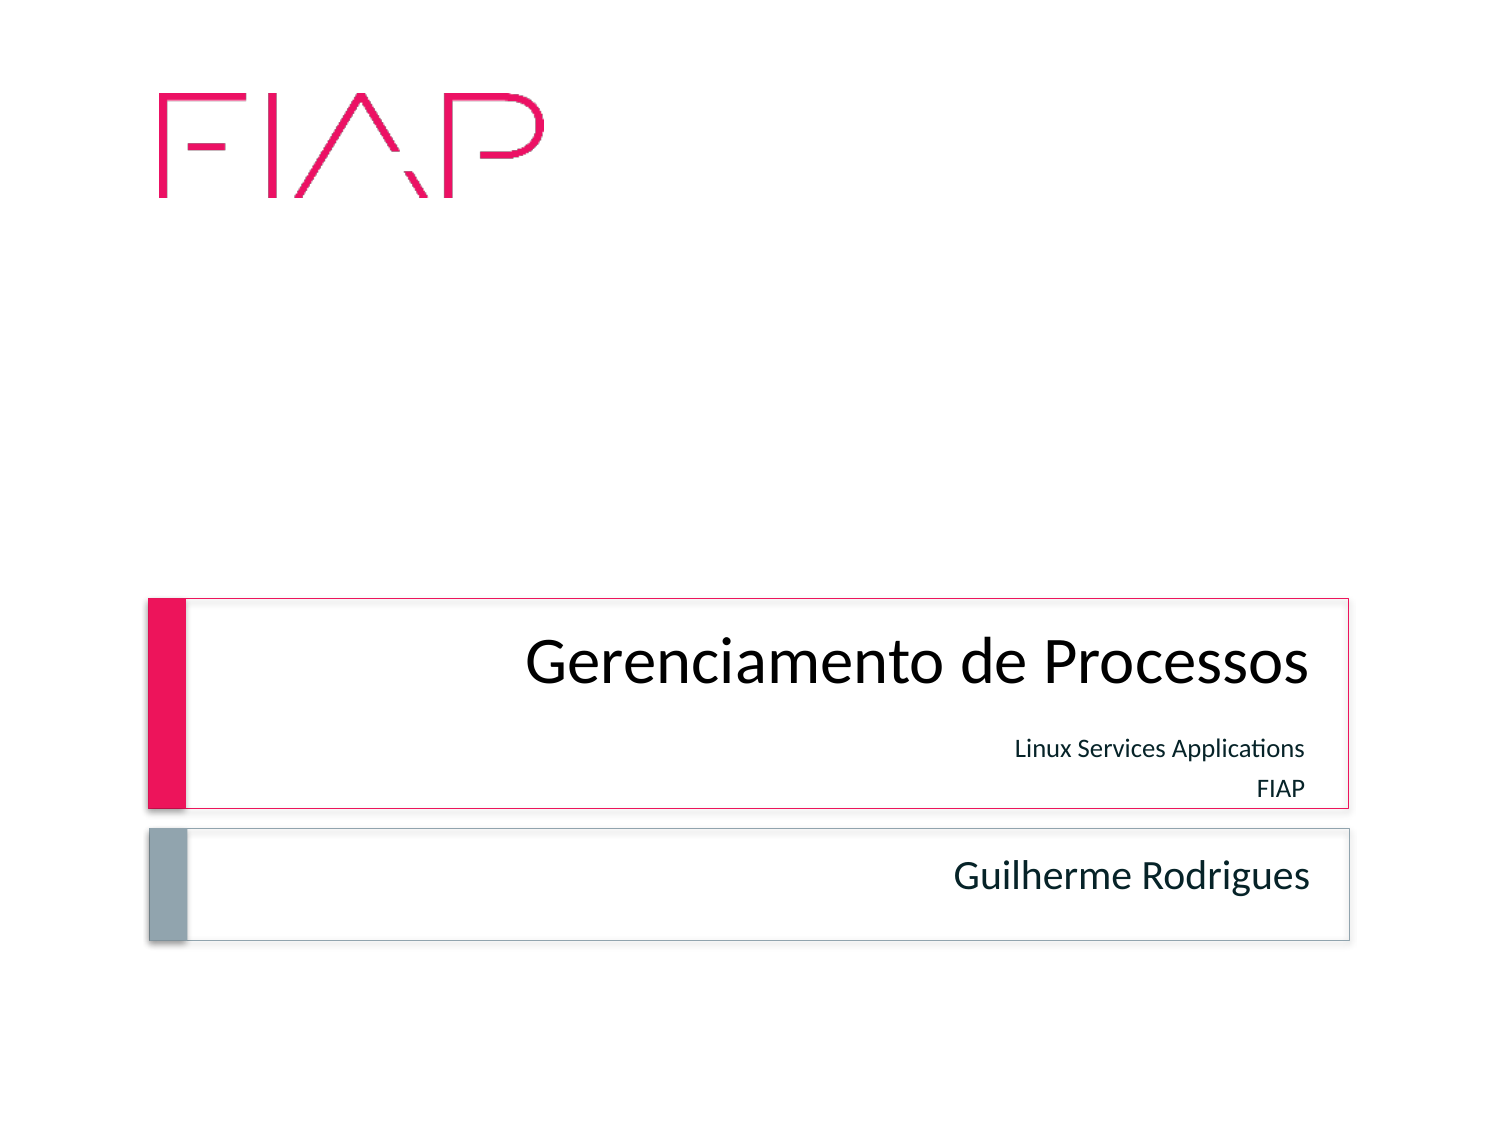

# Gerenciamento de Processos
Linux Services Applications
FIAP
Guilherme Rodrigues